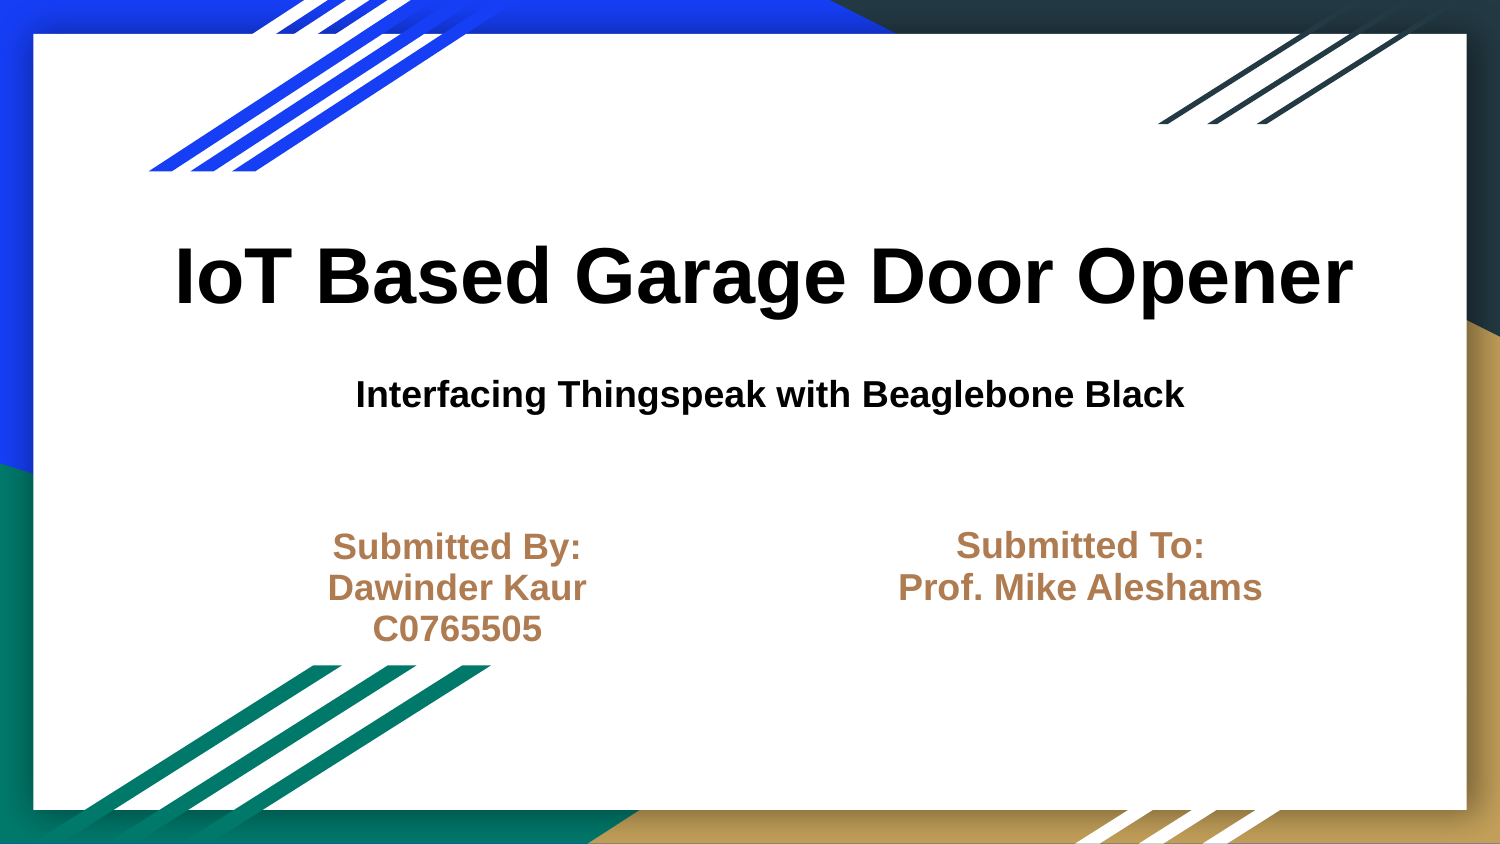

# IoT Based Garage Door Opener
Interfacing Thingspeak with Beaglebone Black
Submitted To:
Prof. Mike Aleshams
Submitted By:
Dawinder Kaur
C0765505